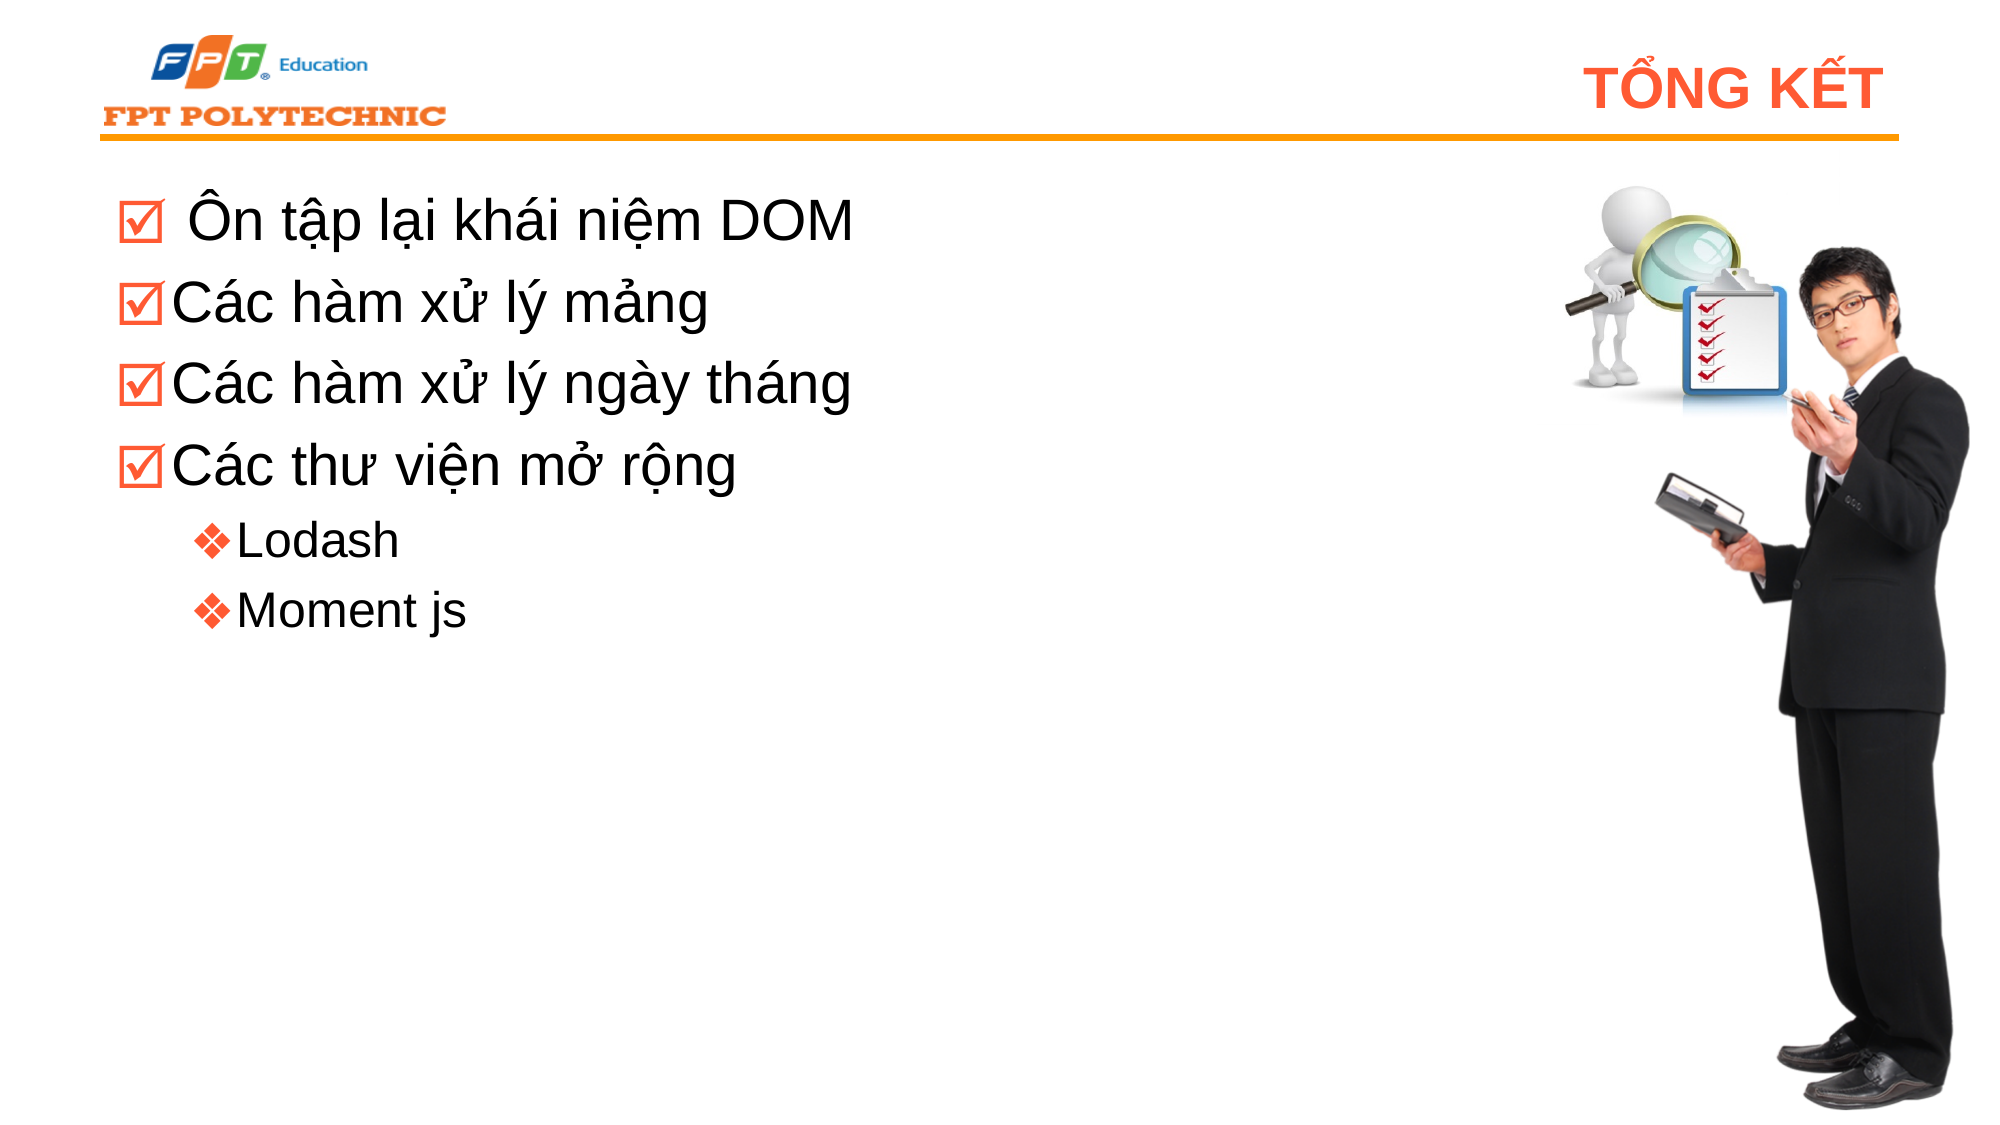

# Tổng kết
 Ôn tập lại khái niệm DOM
Các hàm xử lý mảng
Các hàm xử lý ngày tháng
Các thư viện mở rộng
Lodash
Moment js